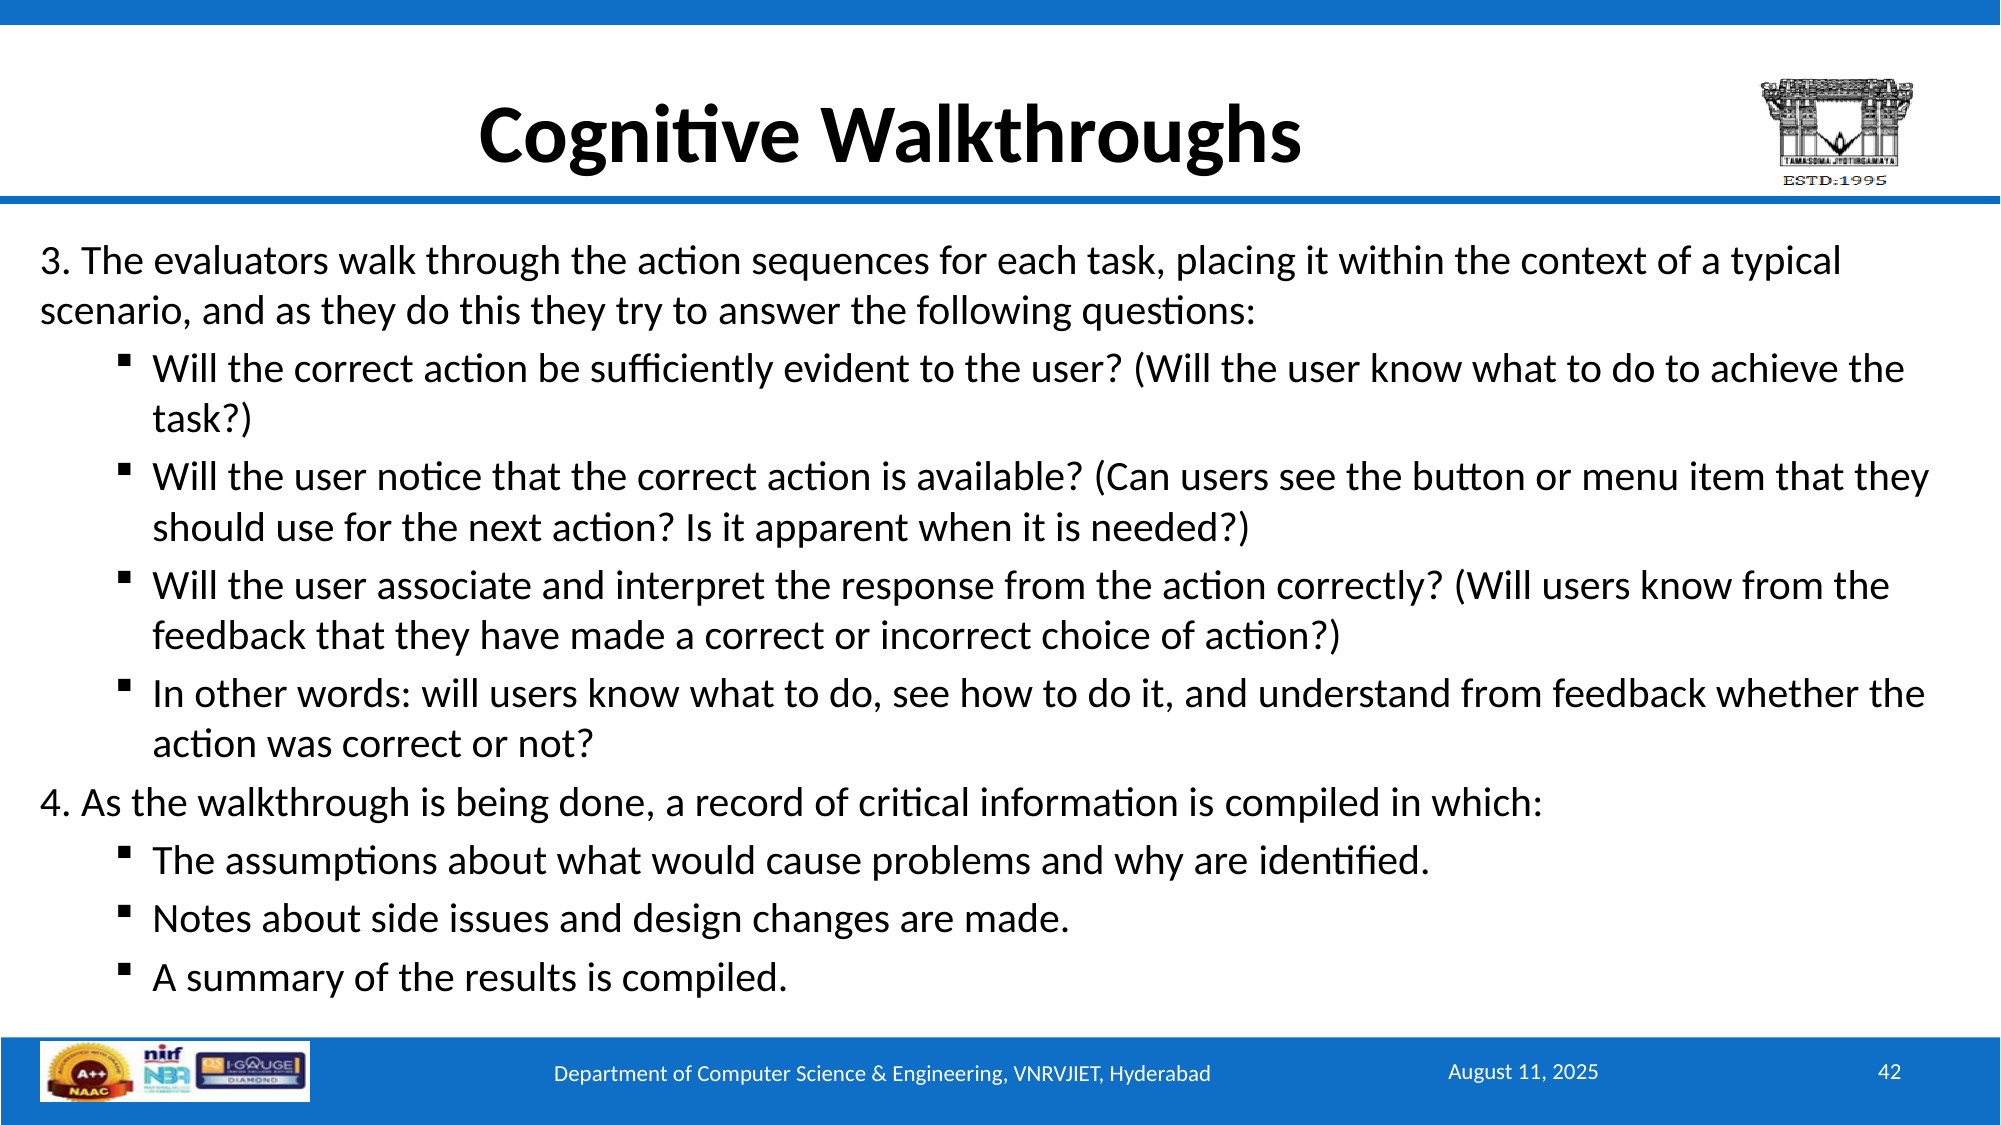

# Cognitive Walkthroughs
3. The evaluators walk through the action sequences for each task, placing it within the context of a typical scenario, and as they do this they try to answer the following questions:
Will the correct action be sufficiently evident to the user? (Will the user know what to do to achieve the task?)
Will the user notice that the correct action is available? (Can users see the button or menu item that they should use for the next action? Is it apparent when it is needed?)
Will the user associate and interpret the response from the action correctly? (Will users know from the feedback that they have made a correct or incorrect choice of action?)
In other words: will users know what to do, see how to do it, and understand from feedback whether the action was correct or not?
4. As the walkthrough is being done, a record of critical information is compiled in which:
The assumptions about what would cause problems and why are identified.
Notes about side issues and design changes are made.
A summary of the results is compiled.

August 11, 2025
42
Department of Computer Science & Engineering, VNRVJIET, Hyderabad